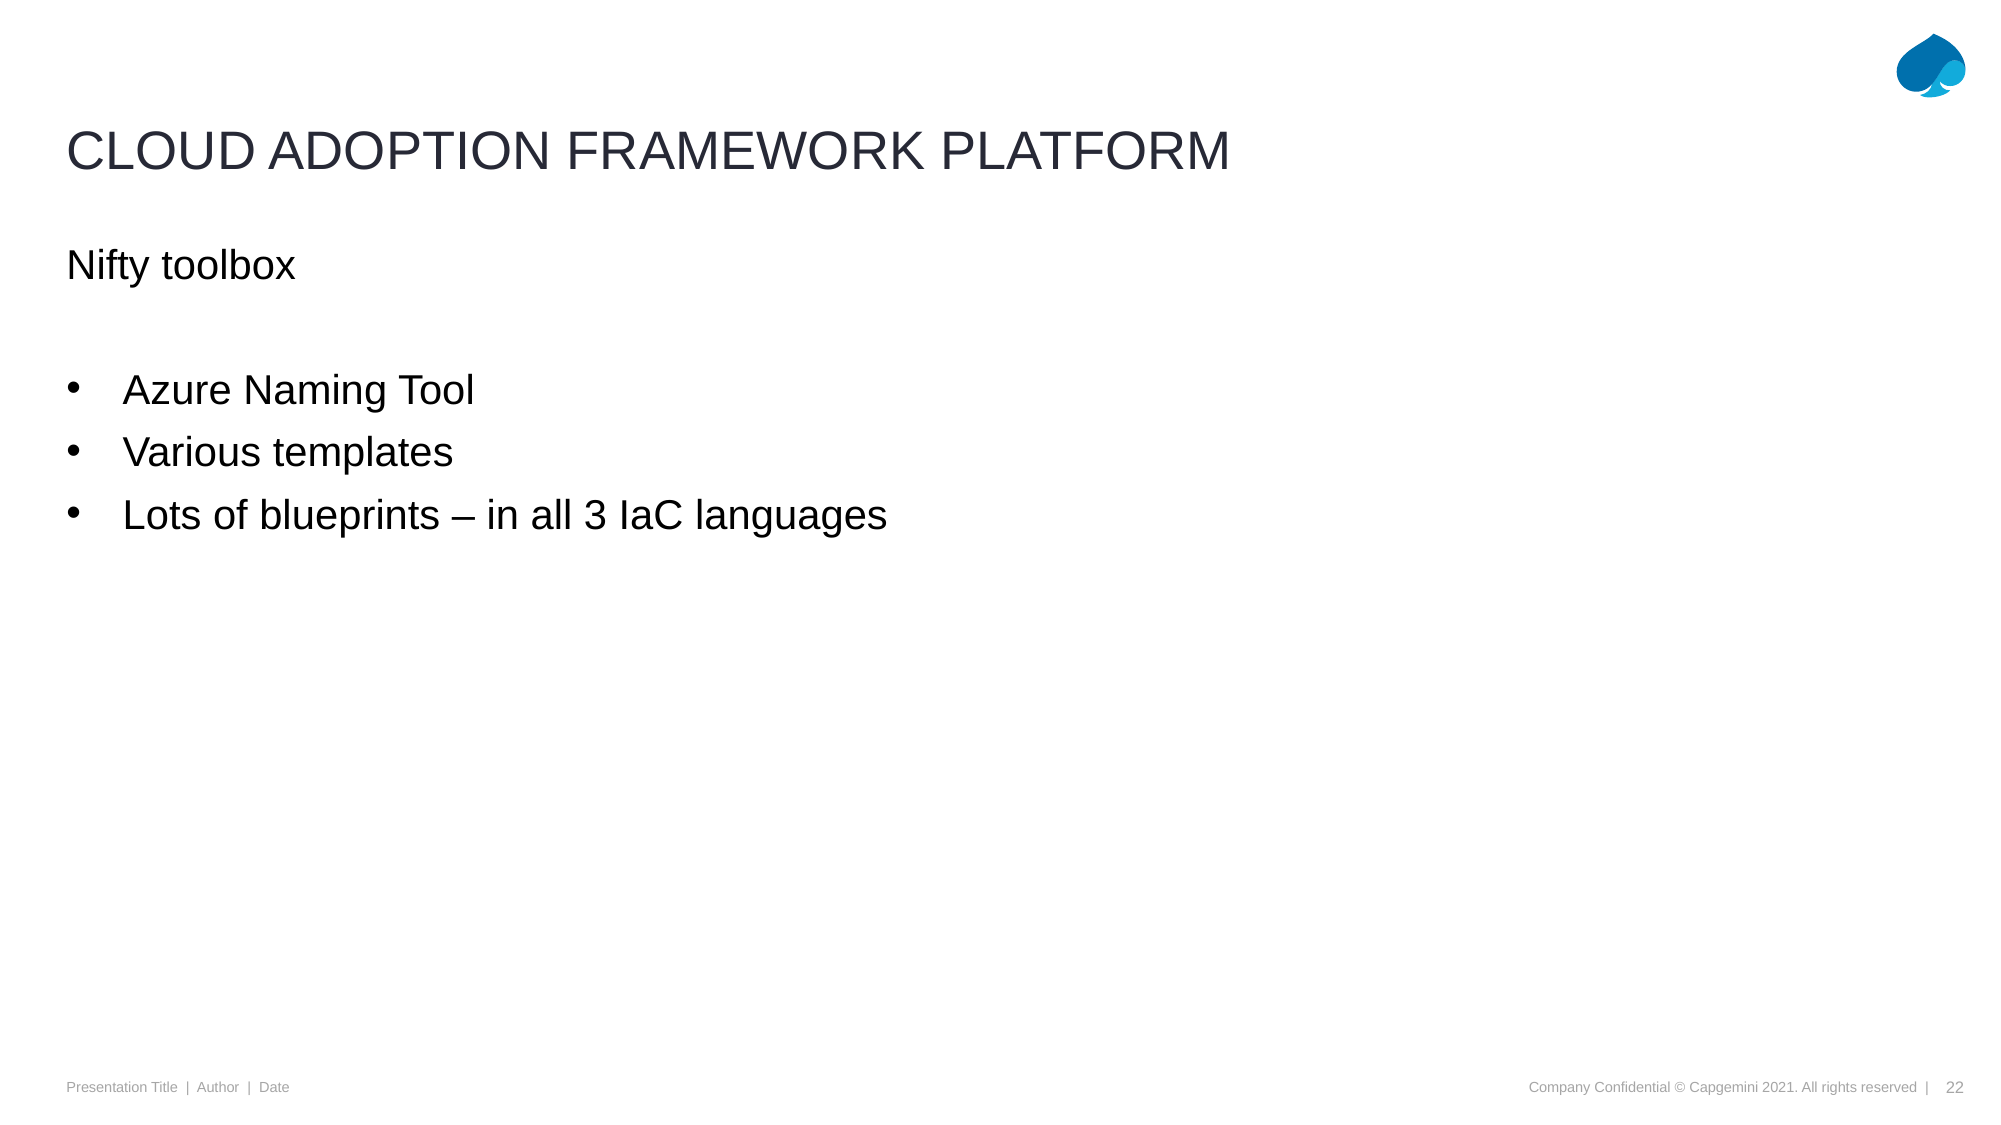

# Cloud Adoption Framework Platform
Nifty toolbox

Azure Naming Tool
Various templates
Lots of blueprints – in all 3 IaC languages